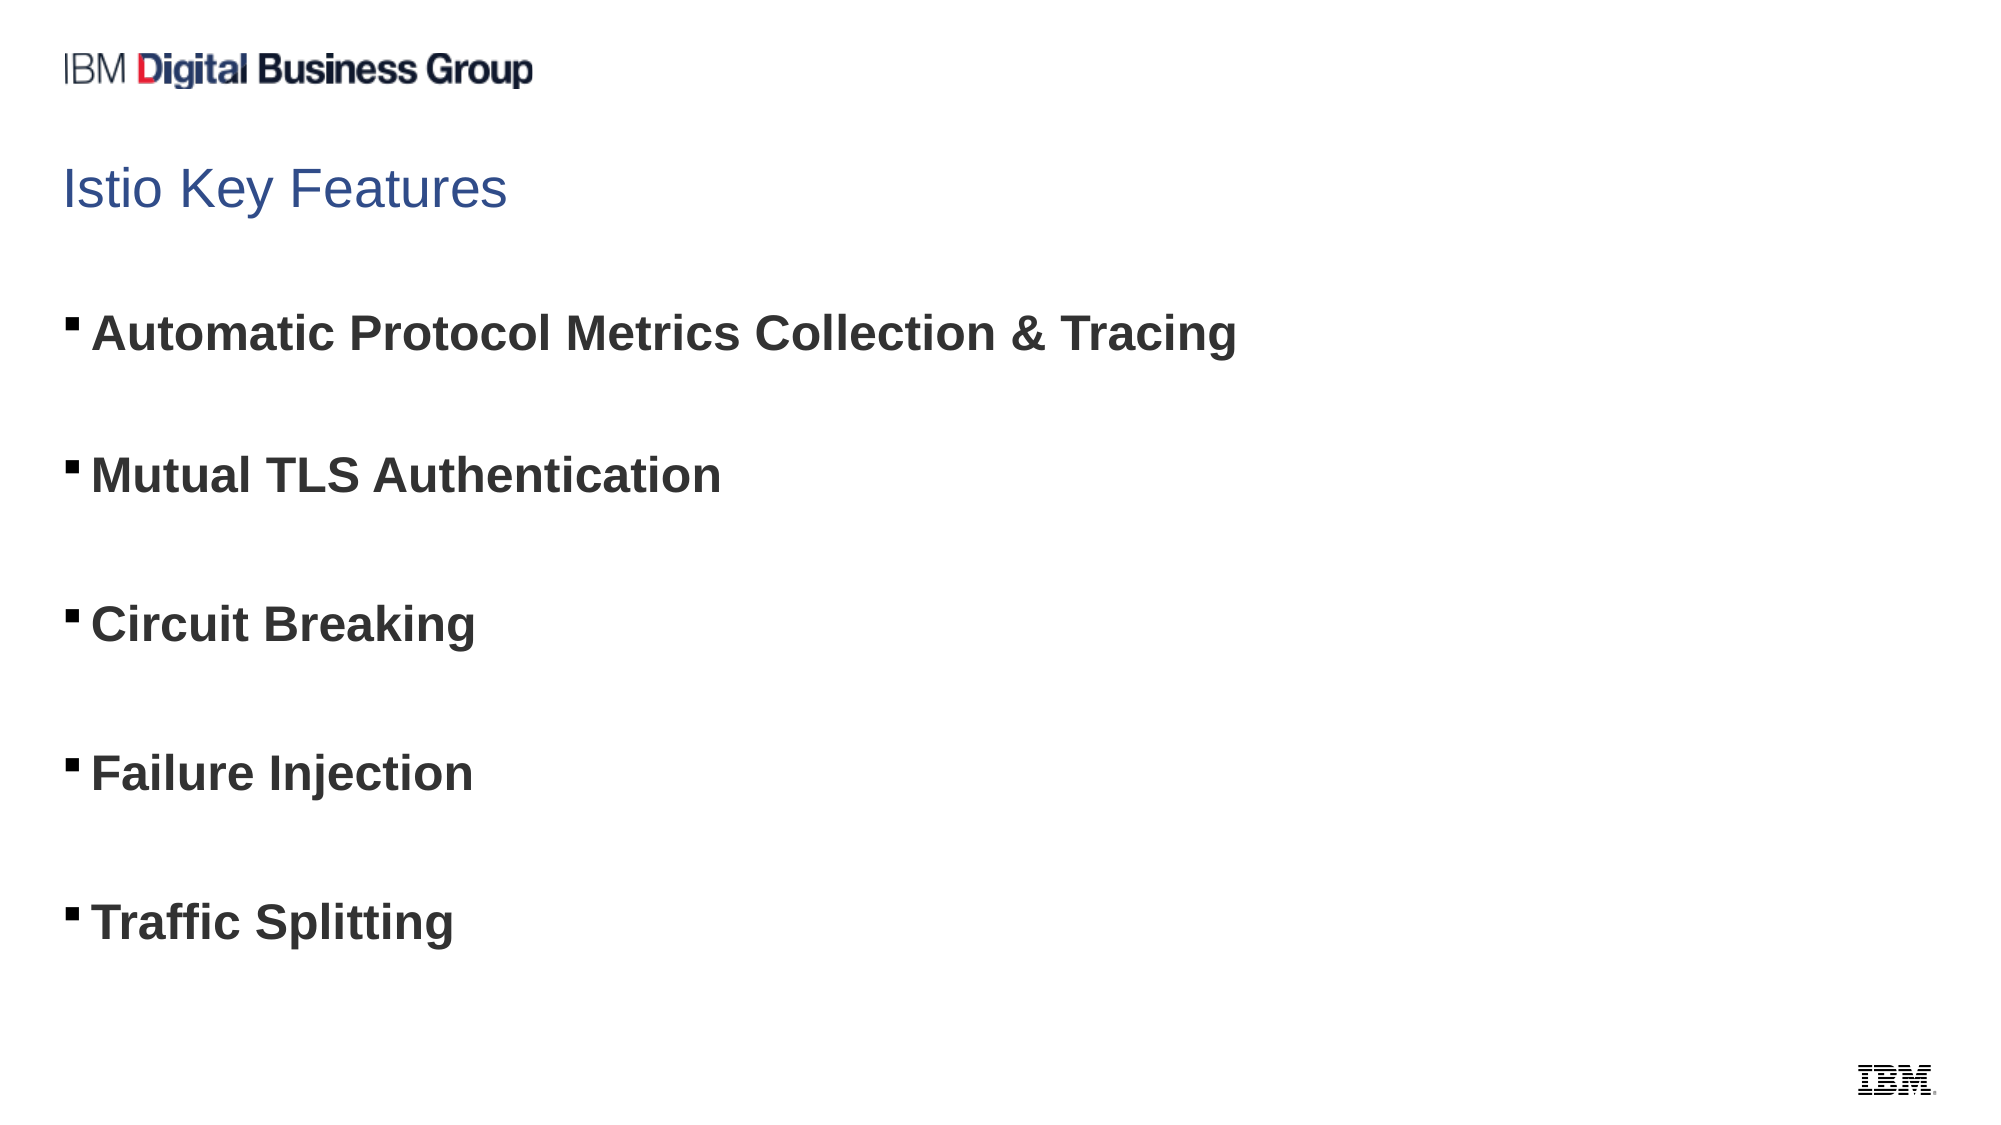

# Istio Key Features
Automatic Protocol Metrics Collection & Tracing

Mutual TLS Authentication

Circuit Breaking

Failure Injection

Traffic Splitting